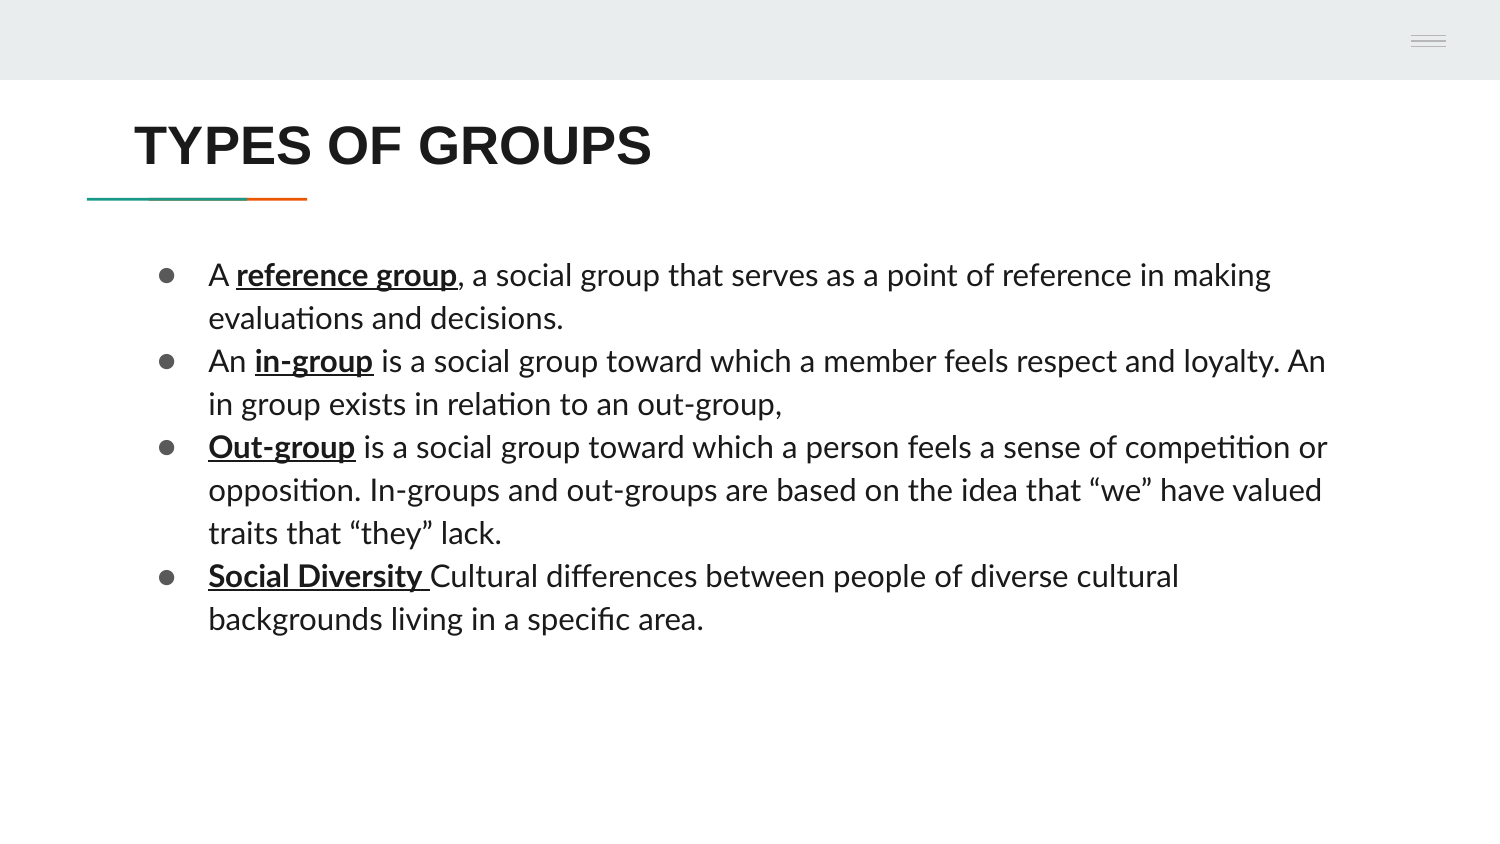

# TYPES OF GROUPS
A reference group, a social group that serves as a point of reference in making evaluations and decisions.
An in-group is a social group toward which a member feels respect and loyalty. An in group exists in relation to an out-group,
Out-group is a social group toward which a person feels a sense of competition or opposition. In-groups and out-groups are based on the idea that “we” have valued traits that “they” lack.
Social Diversity Cultural differences between people of diverse cultural backgrounds living in a specific area.